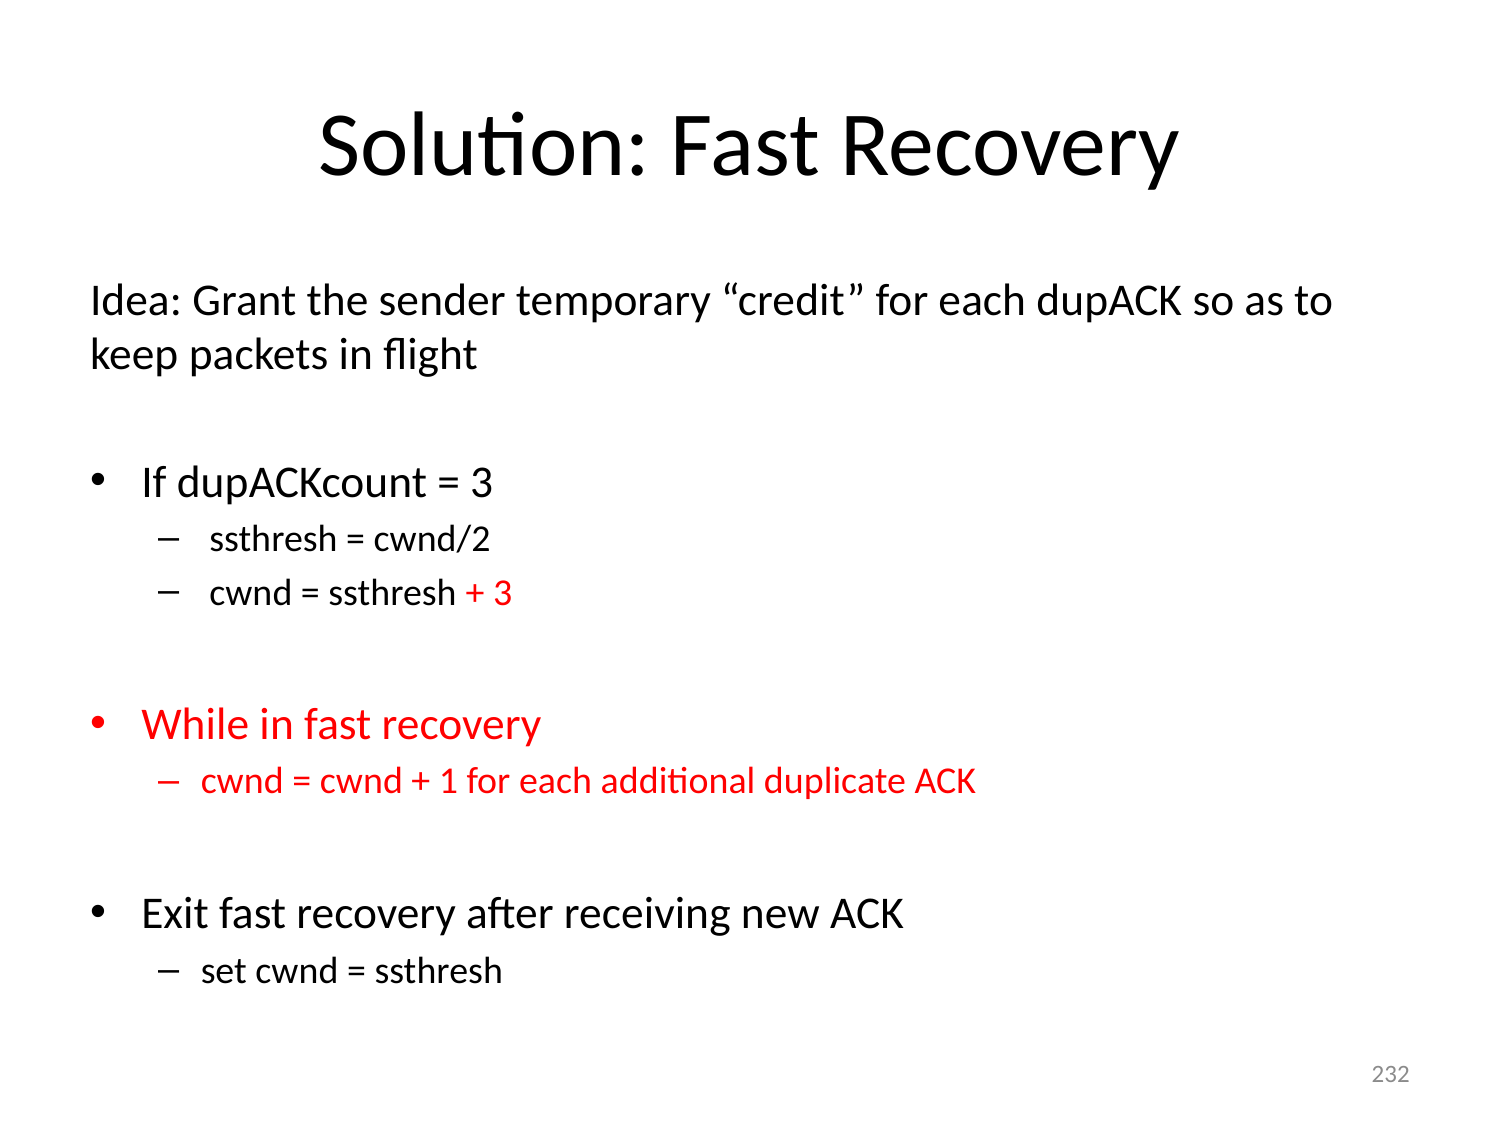

# Solution: Fast Recovery
Idea: Grant the sender temporary “credit” for each dupACK so as to keep packets in flight

If dupACKcount = 3
 ssthresh = cwnd/2
 cwnd = ssthresh + 3

While in fast recovery
cwnd = cwnd + 1 for each additional duplicate ACK

Exit fast recovery after receiving new ACK
set cwnd = ssthresh
232